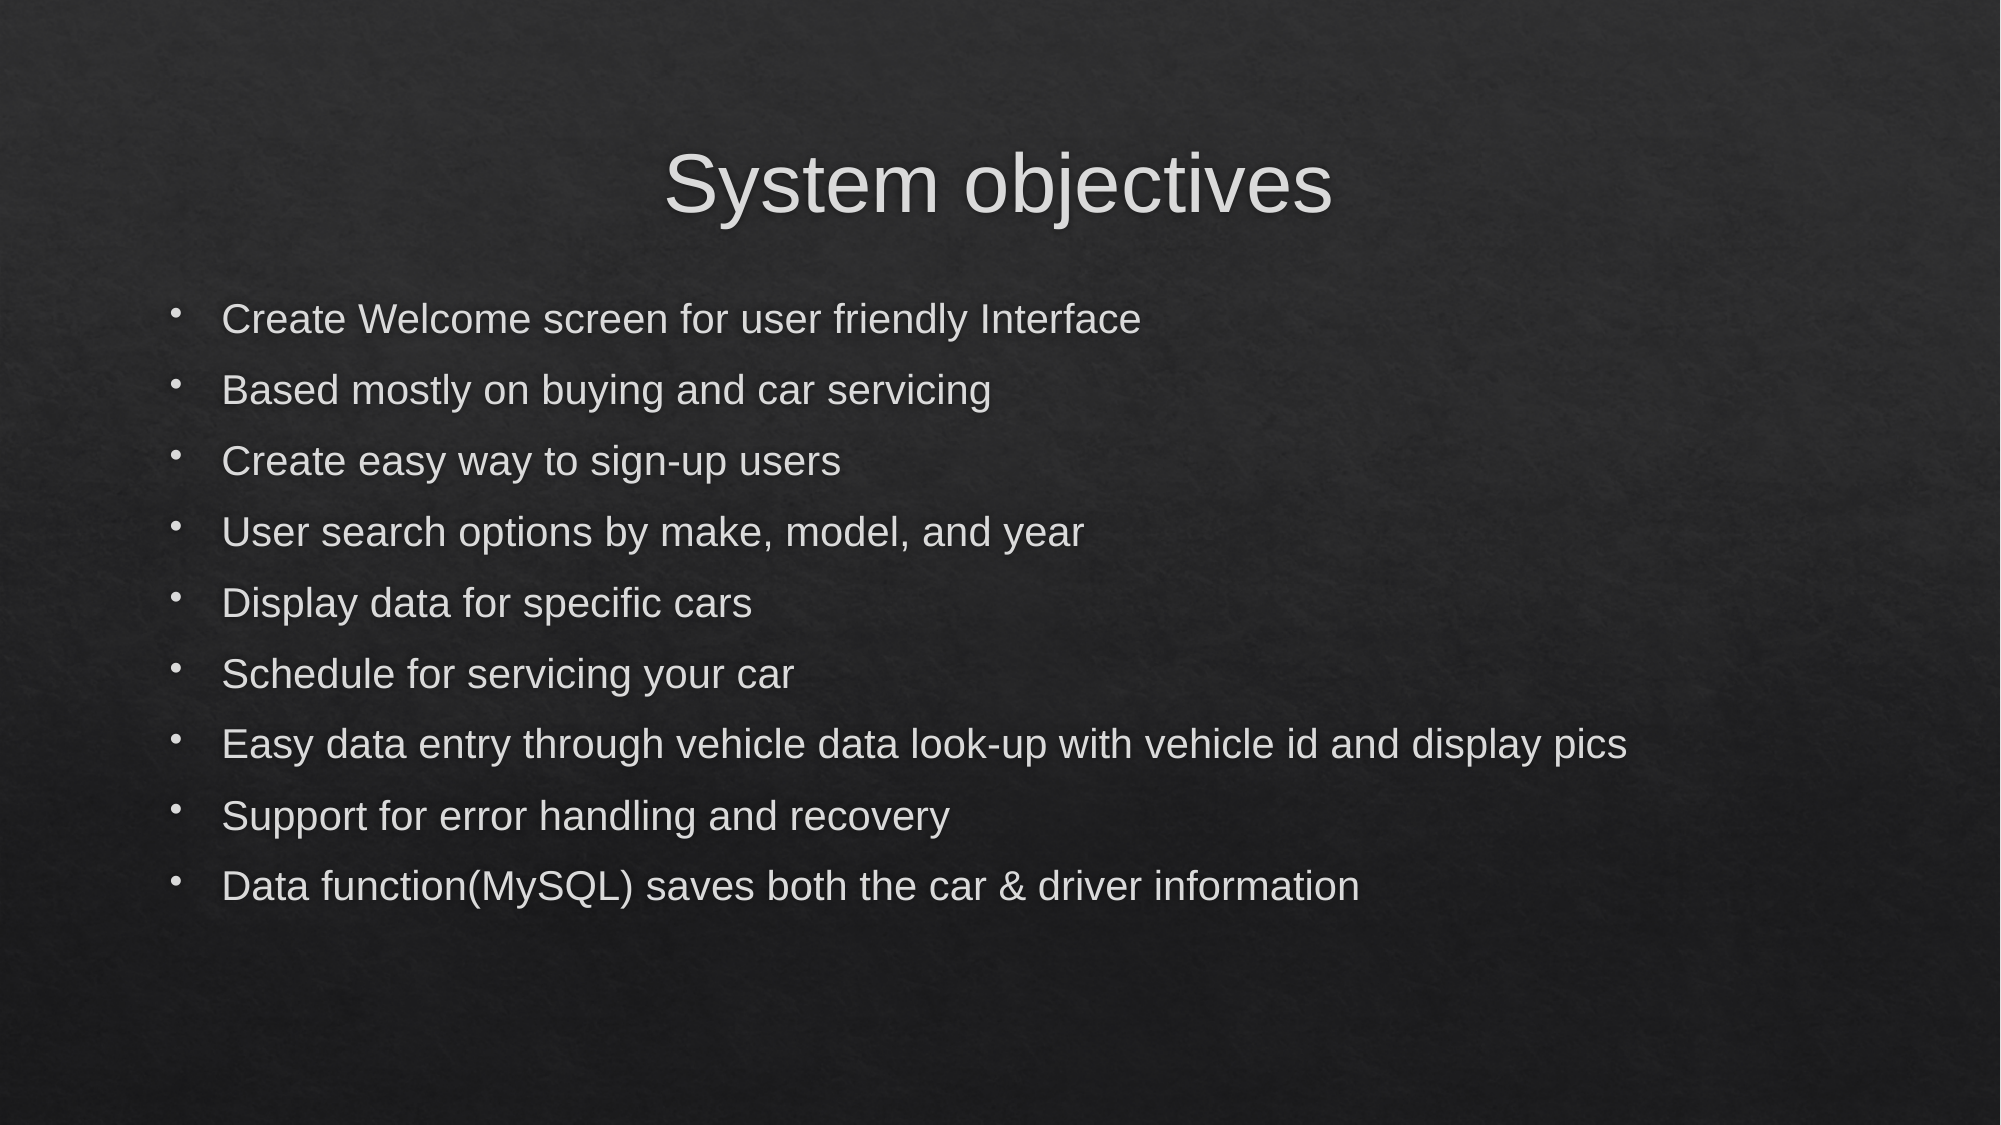

# System objectives
Create Welcome screen for user friendly Interface
Based mostly on buying and car servicing
Create easy way to sign-up users
User search options by make, model, and year
Display data for specific cars
Schedule for servicing your car
Easy data entry through vehicle data look-up with vehicle id and display pics
Support for error handling and recovery
Data function(MySQL) saves both the car & driver information